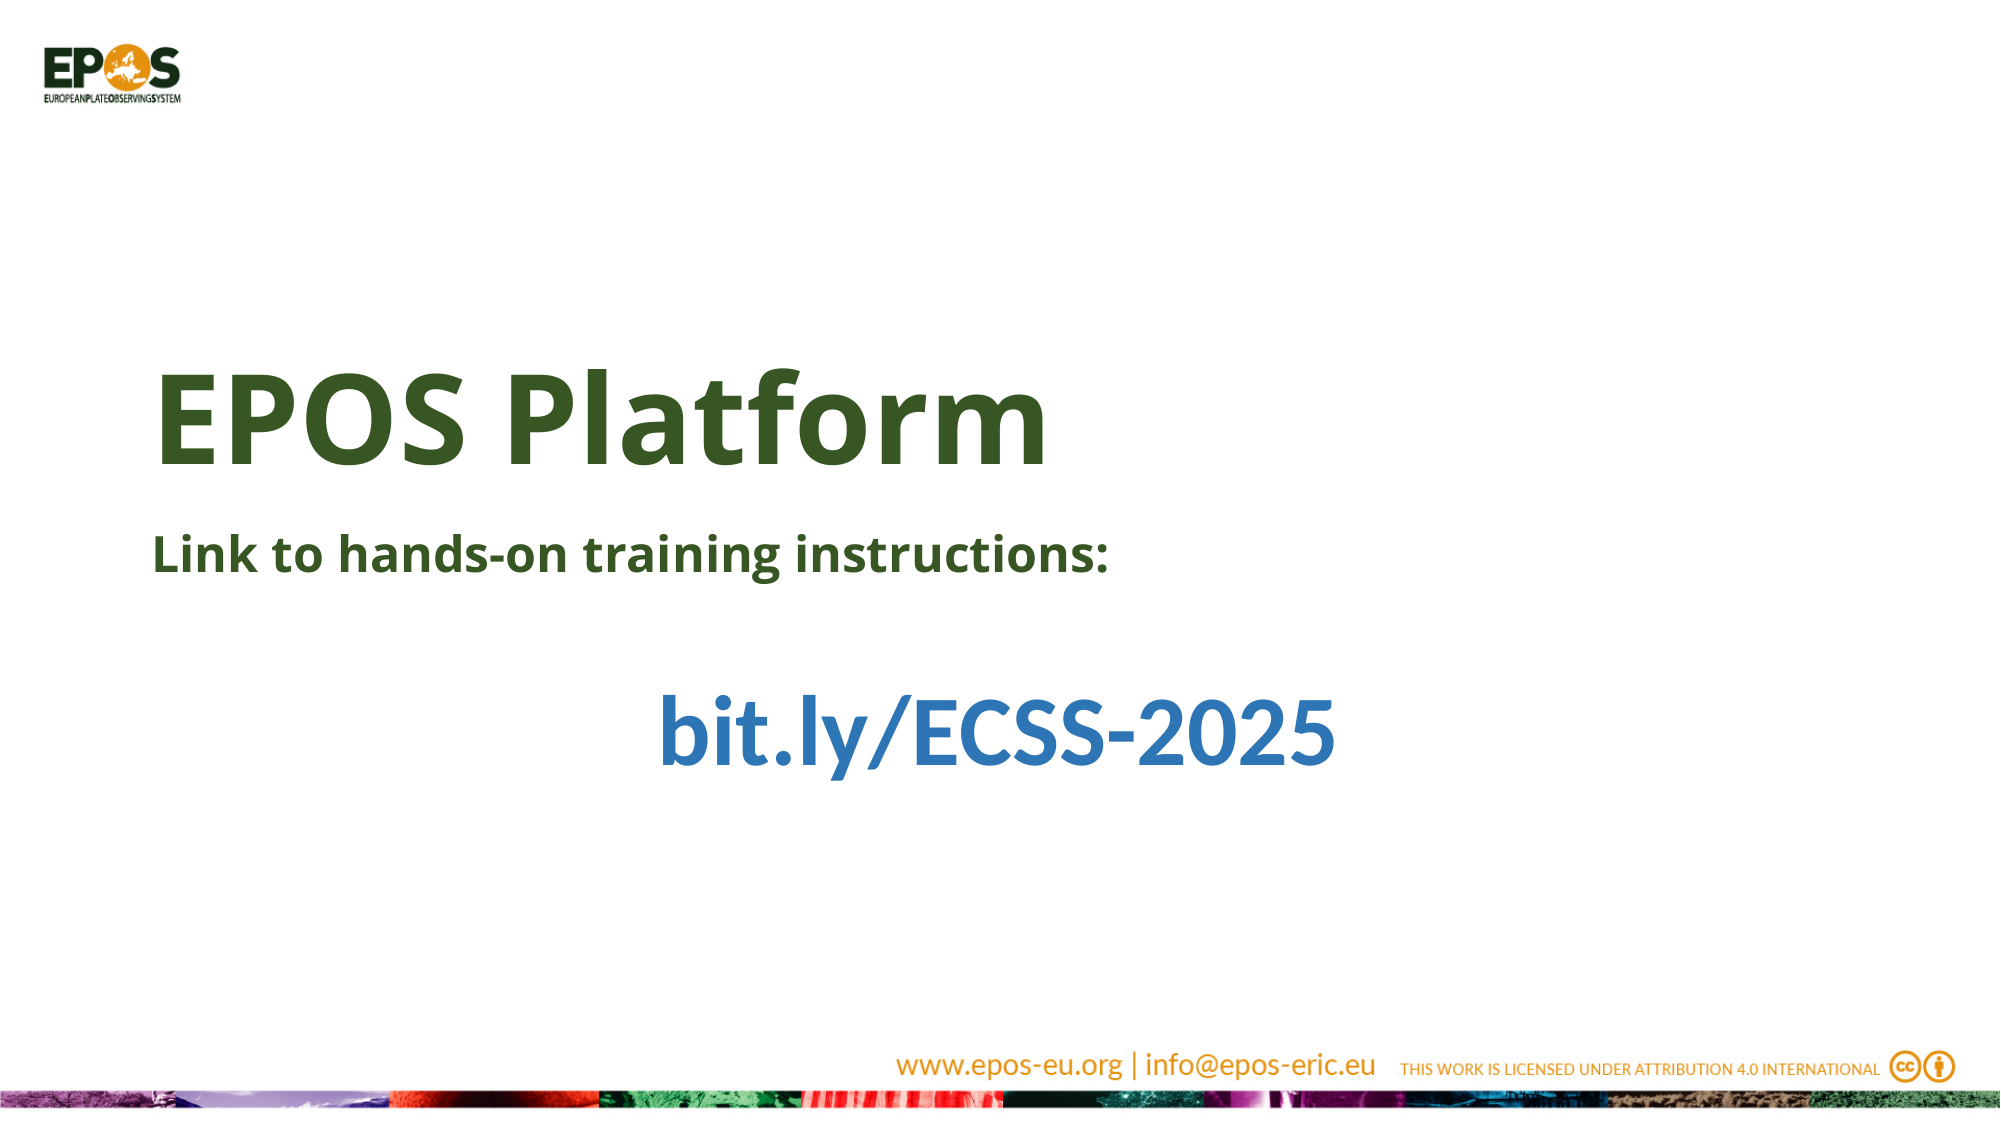

# EPOS Platform
Link to hands-on training instructions:

bit.ly/ECSS-2025